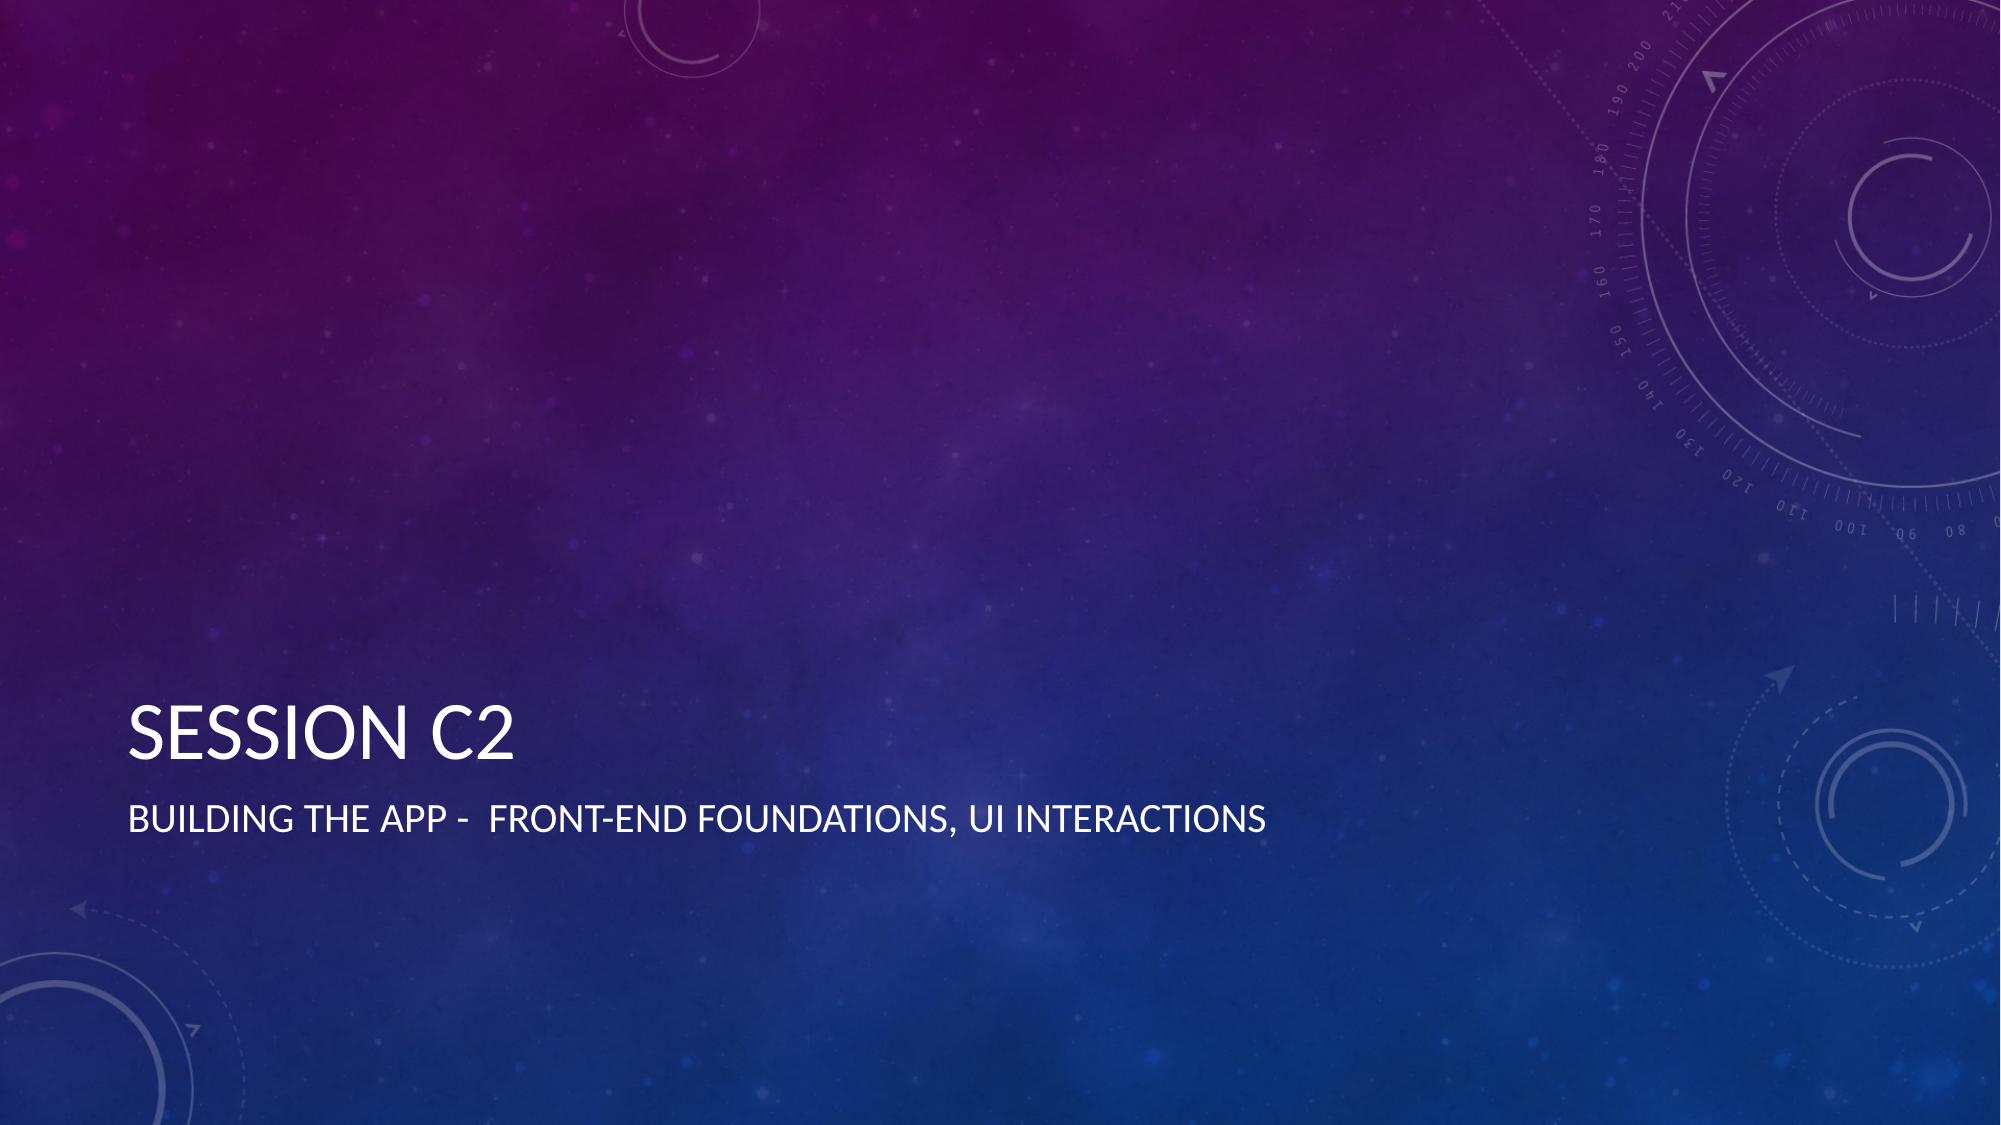

# Session C2
Building the App -  front-end Foundations, UI Interactions